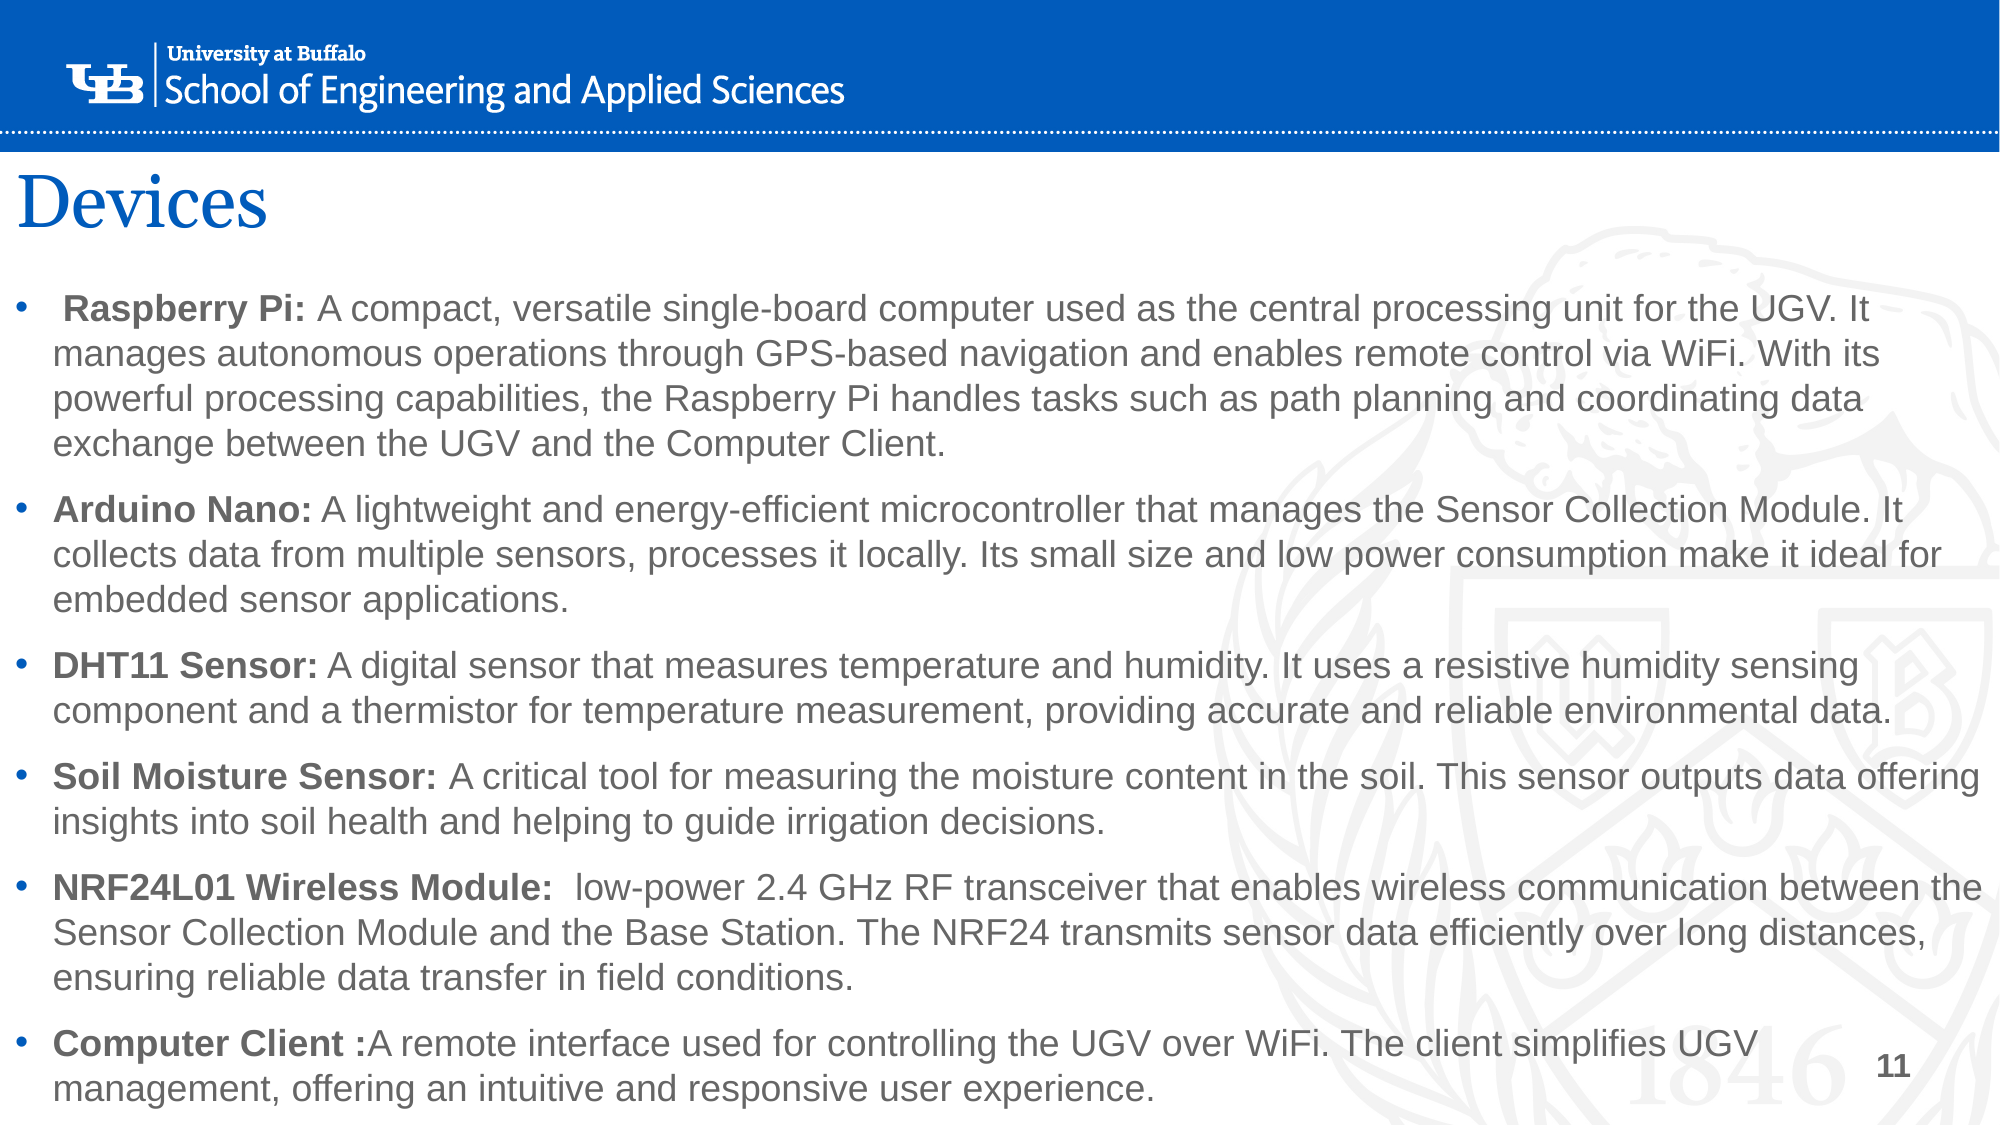

# Devices
 Raspberry Pi: A compact, versatile single-board computer used as the central processing unit for the UGV. It manages autonomous operations through GPS-based navigation and enables remote control via WiFi. With its powerful processing capabilities, the Raspberry Pi handles tasks such as path planning and coordinating data exchange between the UGV and the Computer Client.
Arduino Nano: A lightweight and energy-efficient microcontroller that manages the Sensor Collection Module. It collects data from multiple sensors, processes it locally. Its small size and low power consumption make it ideal for embedded sensor applications.
DHT11 Sensor: A digital sensor that measures temperature and humidity. It uses a resistive humidity sensing component and a thermistor for temperature measurement, providing accurate and reliable environmental data.
Soil Moisture Sensor: A critical tool for measuring the moisture content in the soil. This sensor outputs data offering insights into soil health and helping to guide irrigation decisions.
NRF24L01 Wireless Module:  low-power 2.4 GHz RF transceiver that enables wireless communication between the Sensor Collection Module and the Base Station. The NRF24 transmits sensor data efficiently over long distances, ensuring reliable data transfer in field conditions.
Computer Client :A remote interface used for controlling the UGV over WiFi. The client simplifies UGV management, offering an intuitive and responsive user experience.